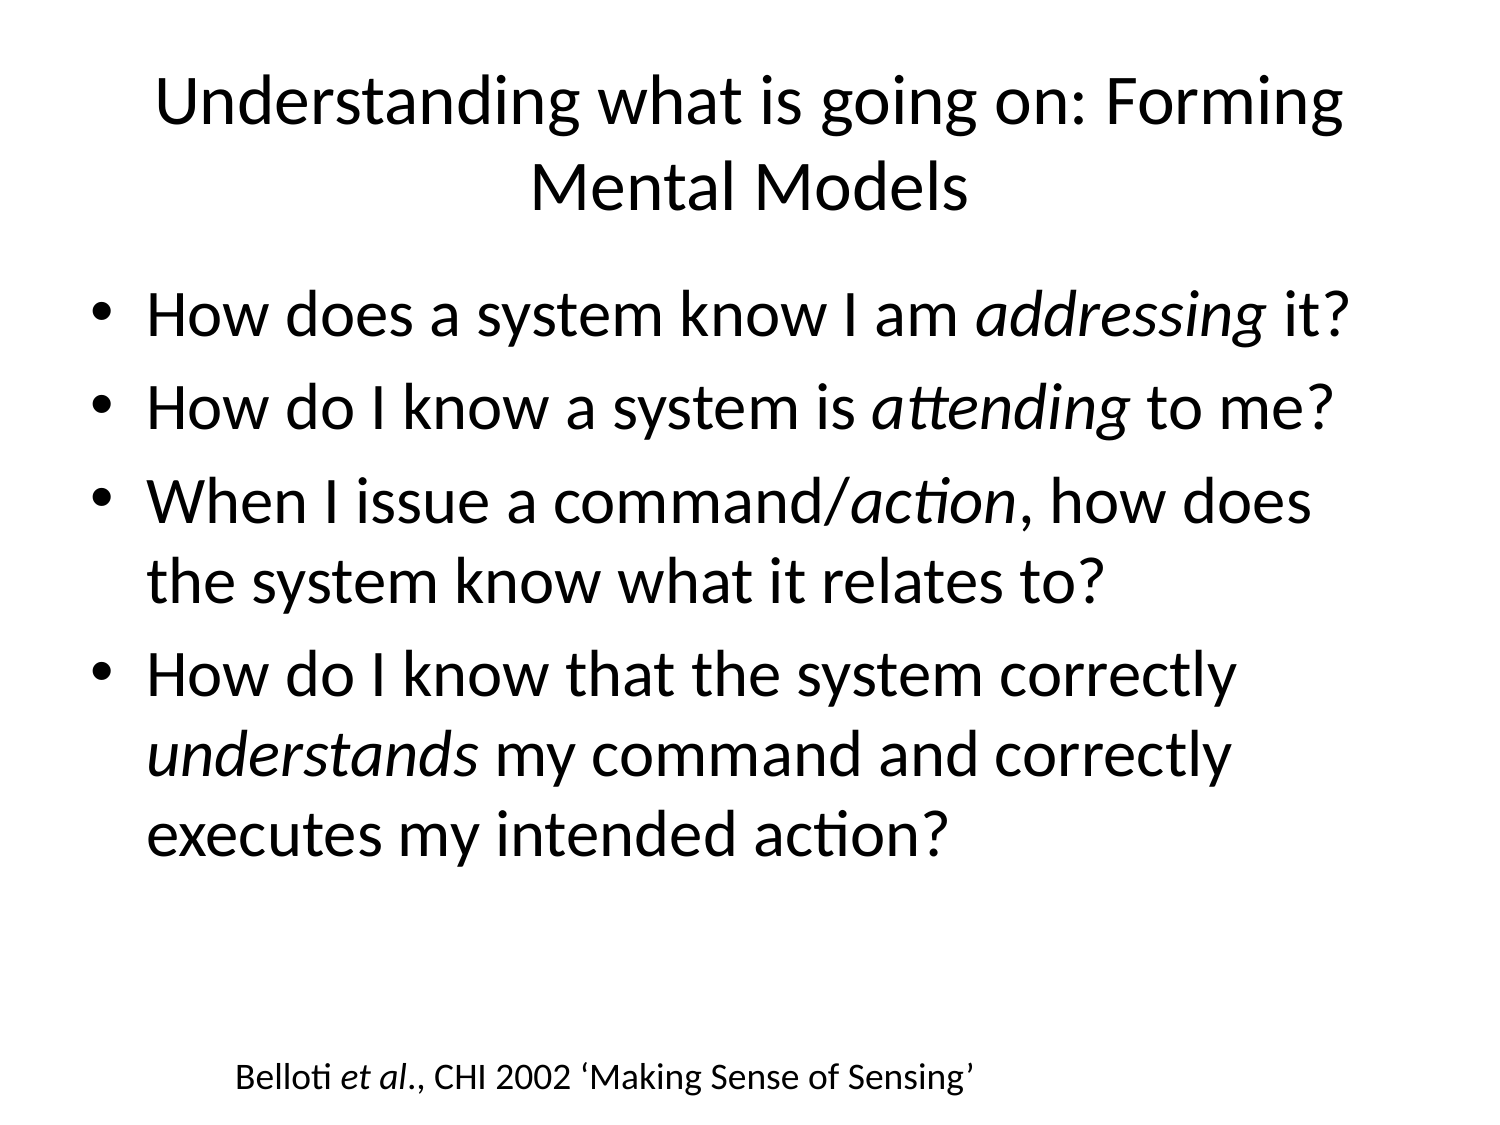

# Understanding what is going on: Forming Mental Models
How does a system know I am addressing it?
How do I know a system is attending to me?
When I issue a command/action, how does the system know what it relates to?
How do I know that the system correctly understands my command and correctly executes my intended action?

Belloti et al., CHI 2002 ‘Making Sense of Sensing’